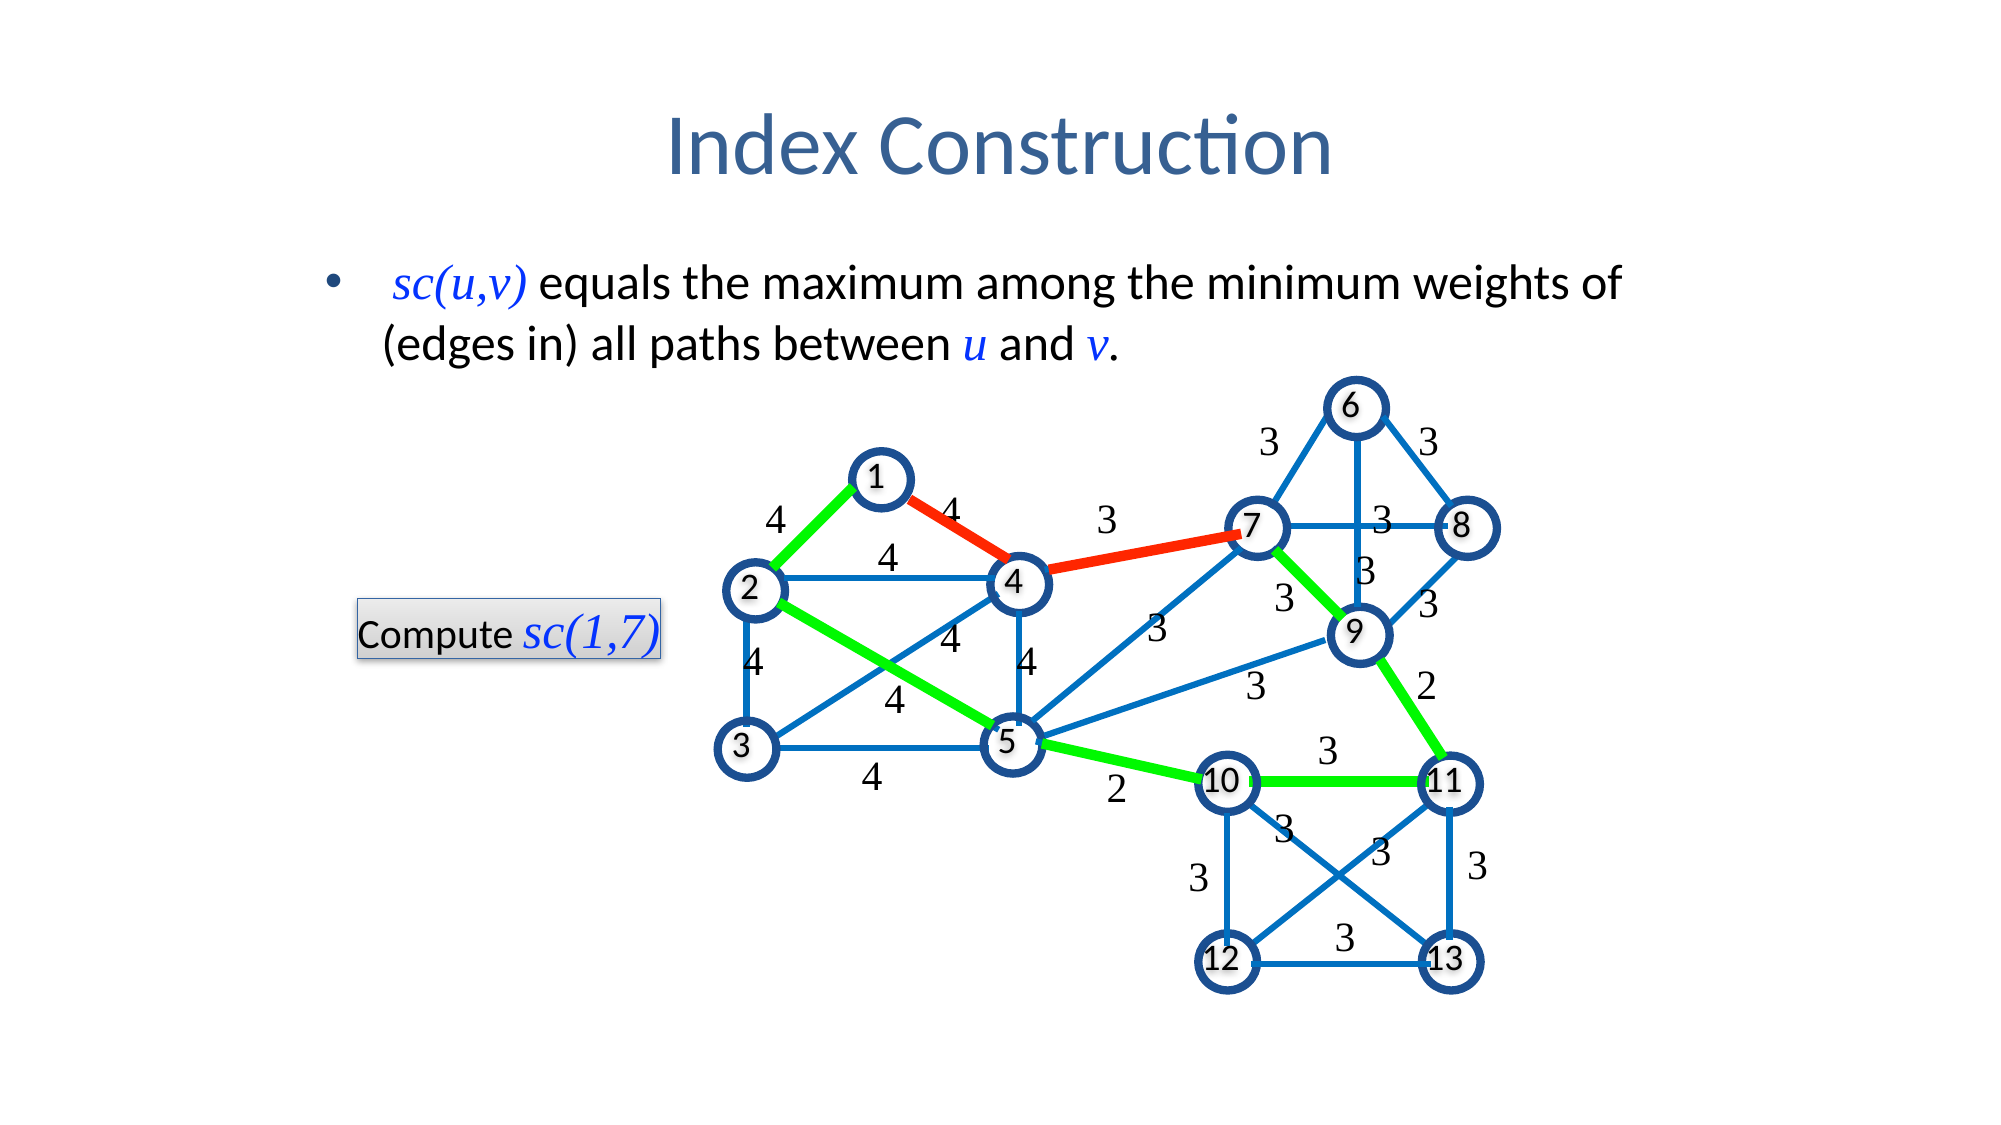

# Index Construction
 sc(u,v) equals the maximum among the minimum weights of (edges in) all paths between u and v.
6

3
3

1

4

3
4
3

7

8

4

3

4

2

3
3

Compute sc(1,7)
3

9

4

4
4

3
2

4
5

3

3

4
10

11

2

3

3
3
3
3
12

13